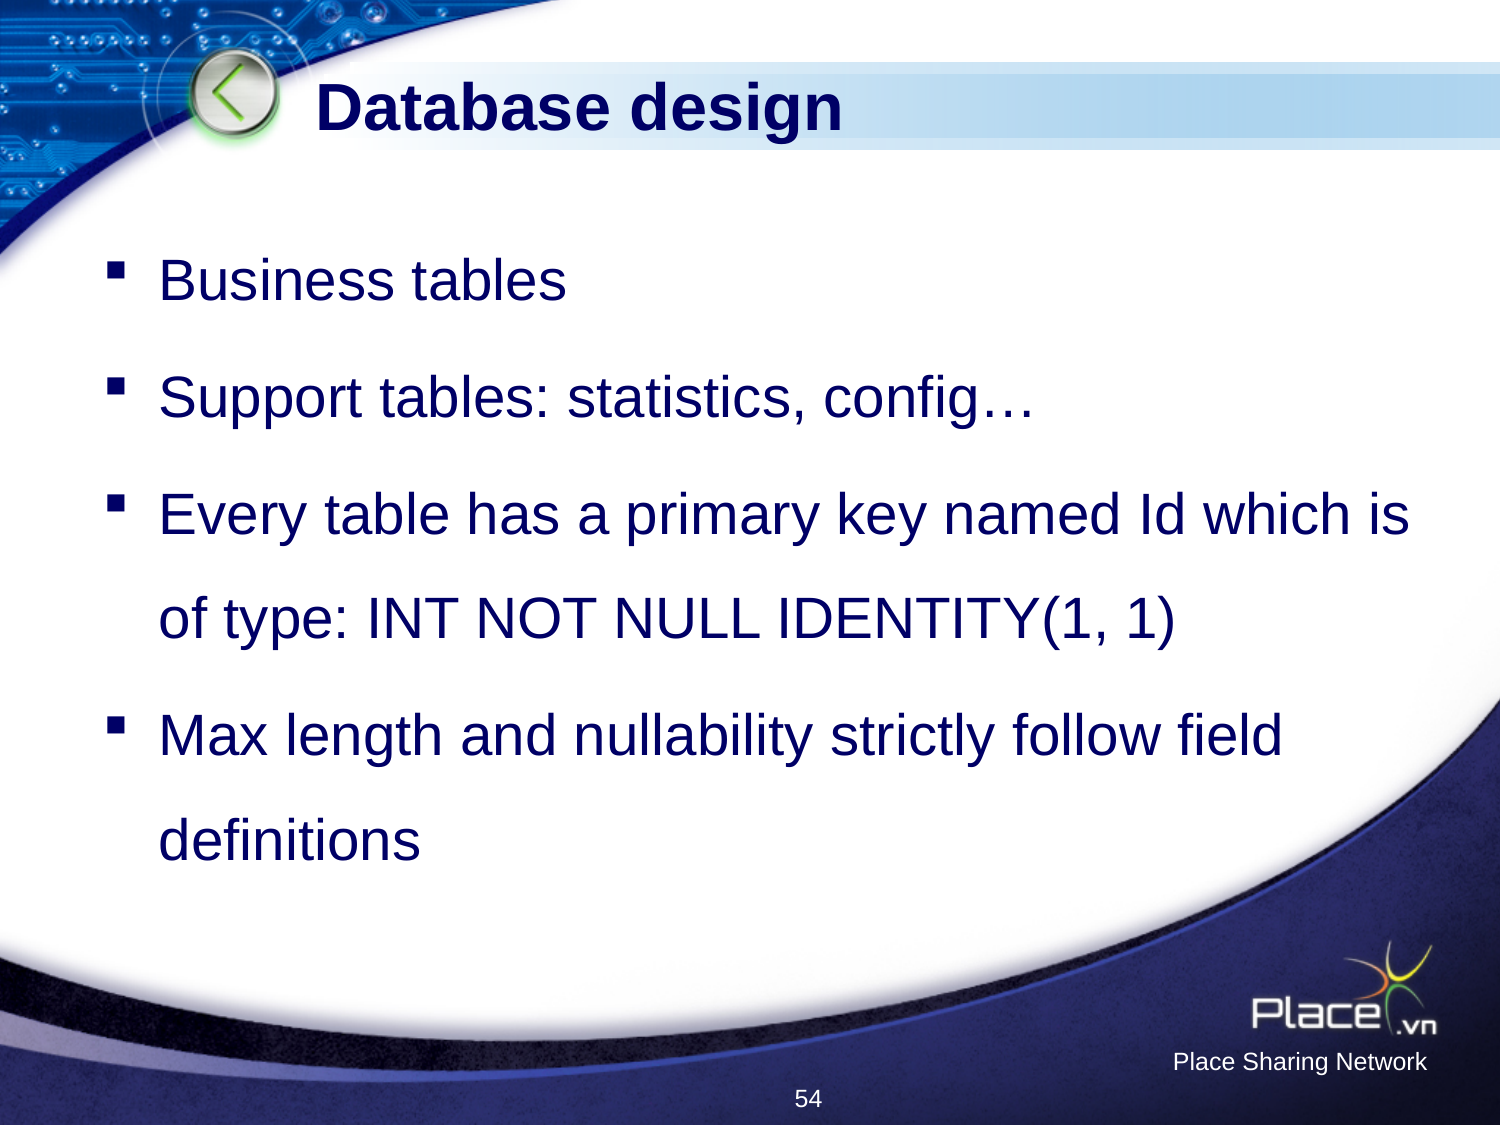

# Database design
Business tables
Support tables: statistics, config…
Every table has a primary key named Id which is of type: INT NOT NULL IDENTITY(1, 1)
Max length and nullability strictly follow field definitions
Place Sharing Network
54